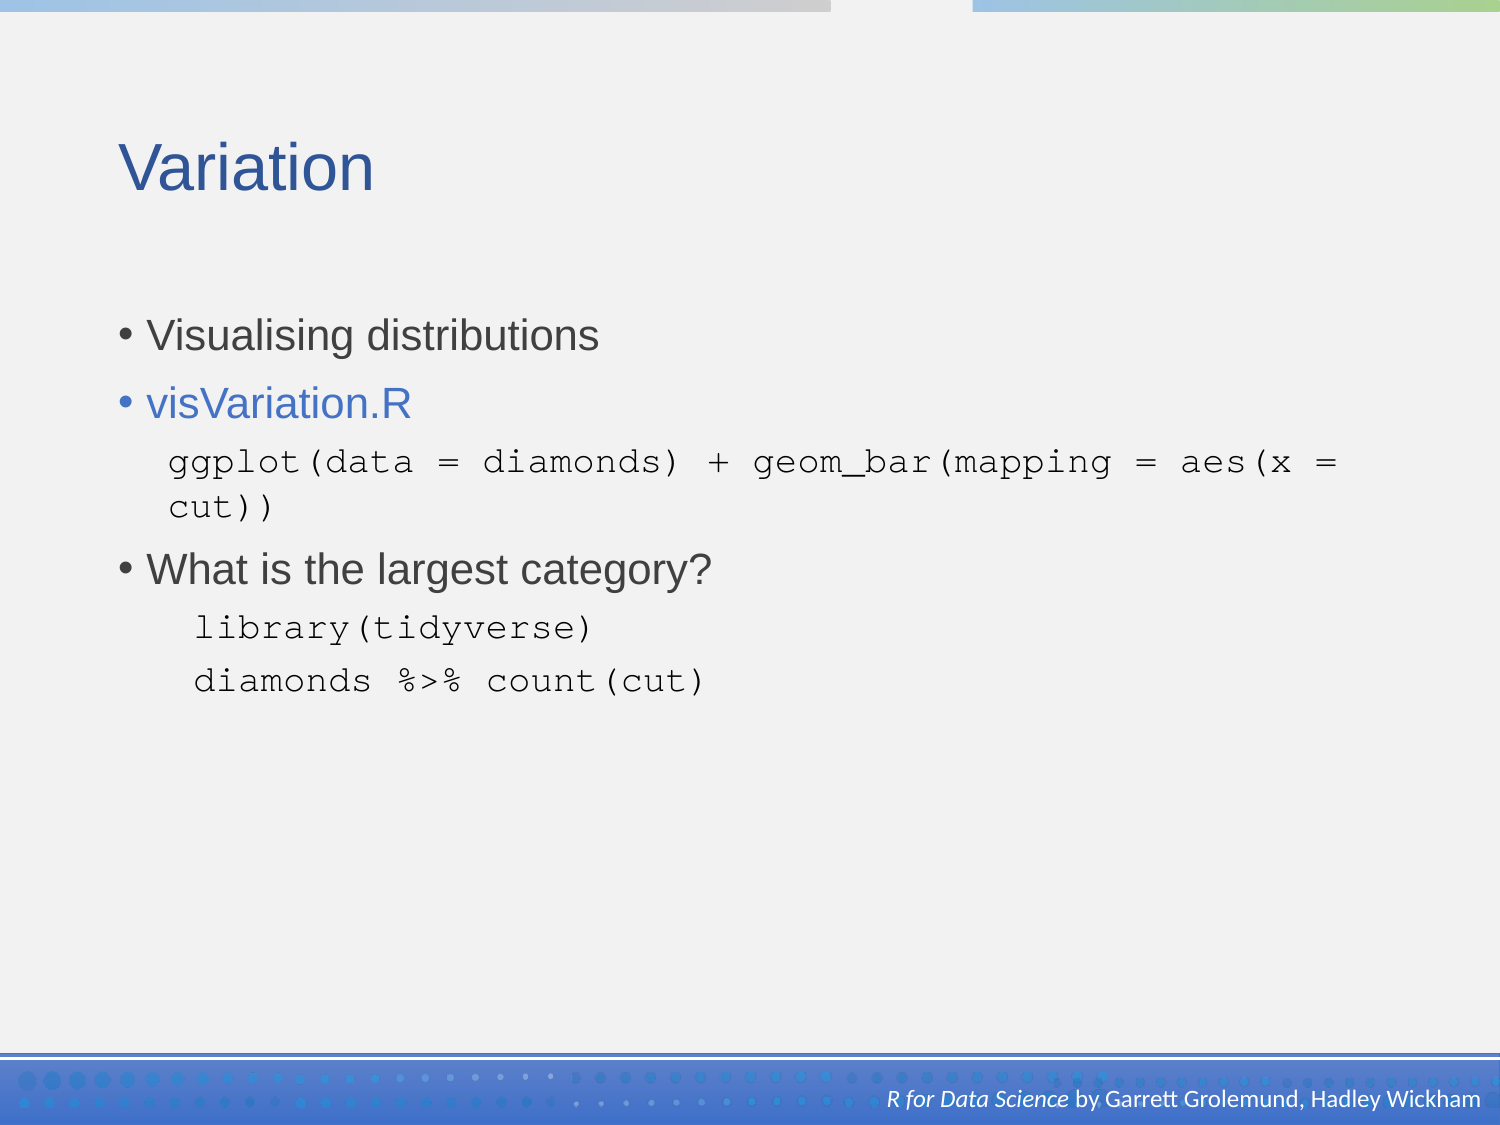

# Variation
Visualising distributions
visVariation.R
ggplot(data = diamonds) + geom_bar(mapping = aes(x = cut))
What is the largest category?
library(tidyverse)
diamonds %>% count(cut)

R for Data Science by Garrett Grolemund, Hadley Wickham